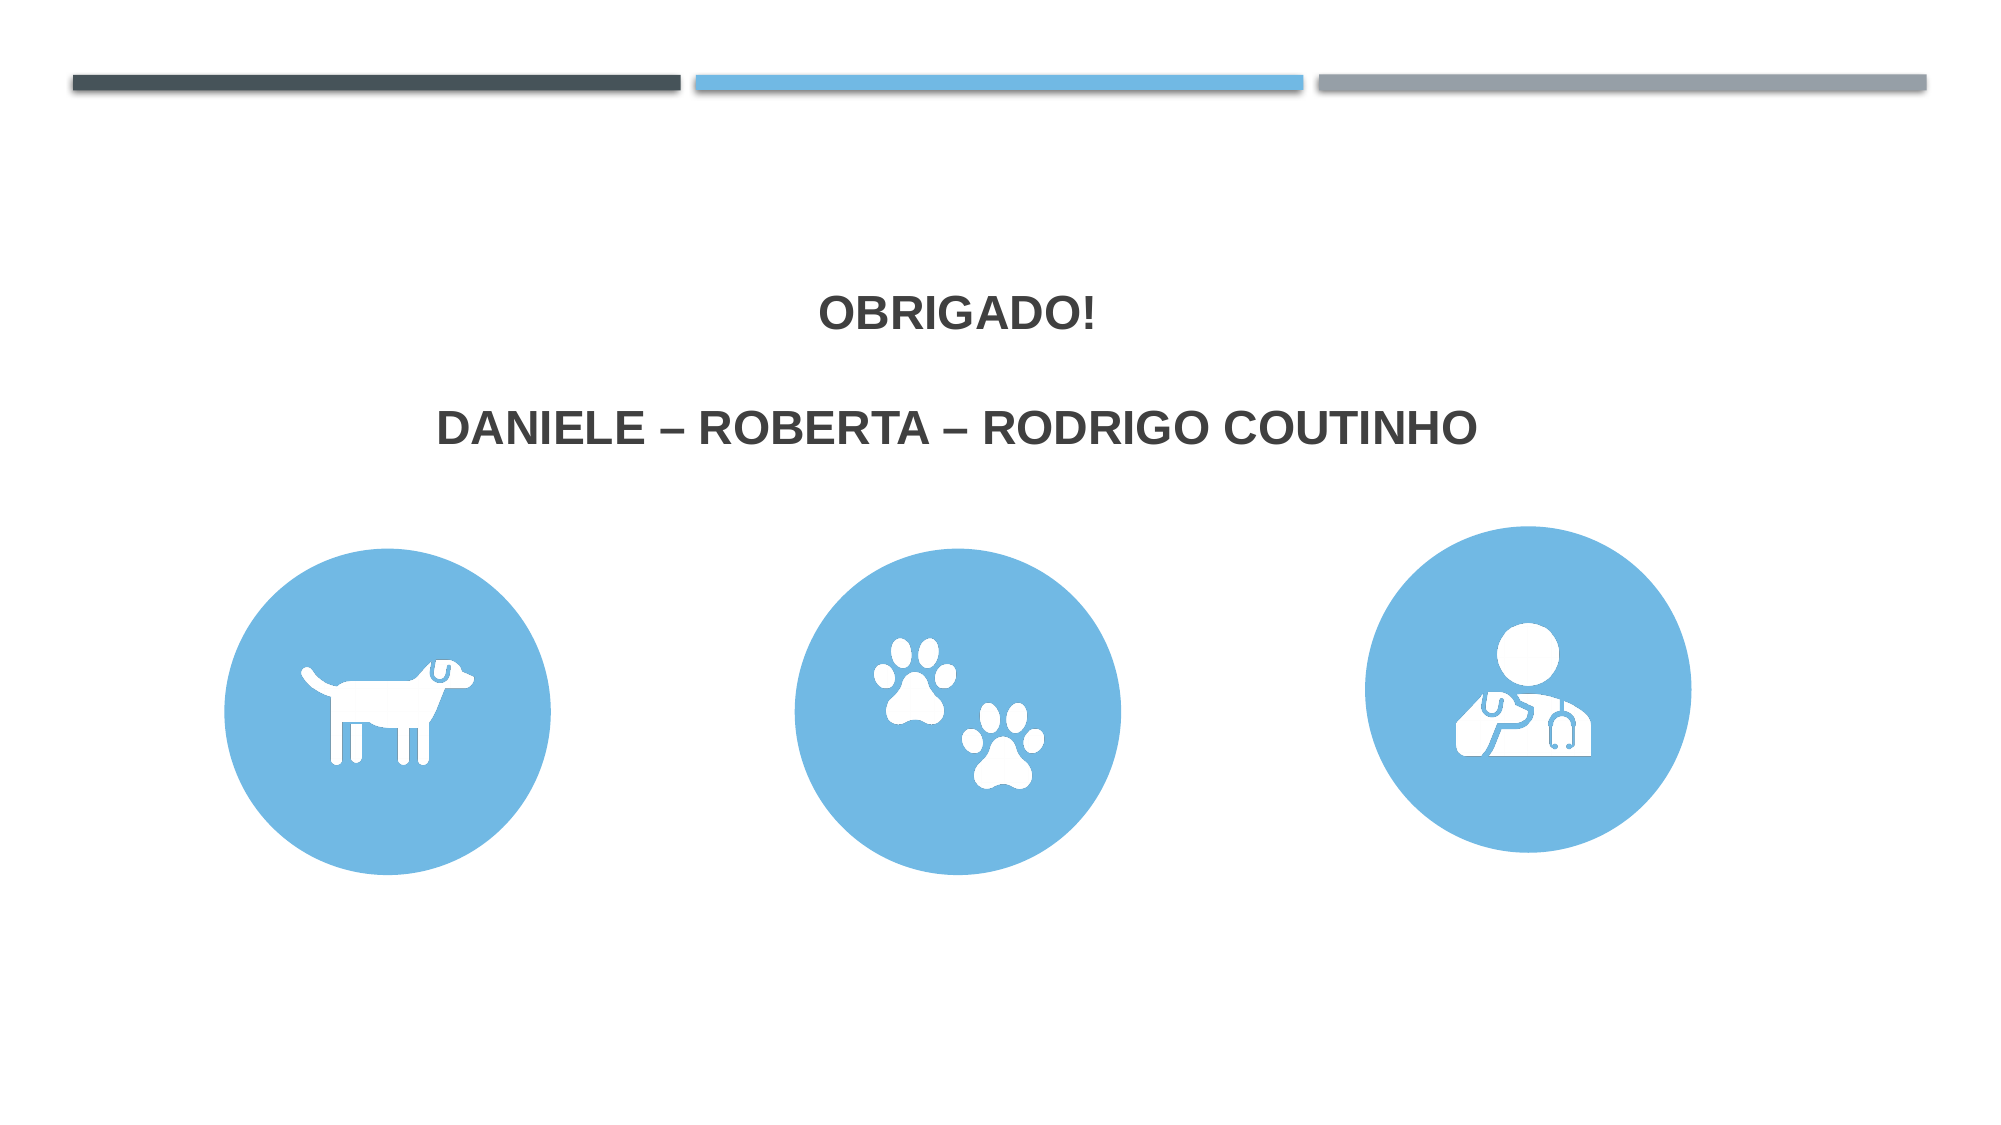

# Obrigado! Daniele – Roberta – Rodrigo coutinho